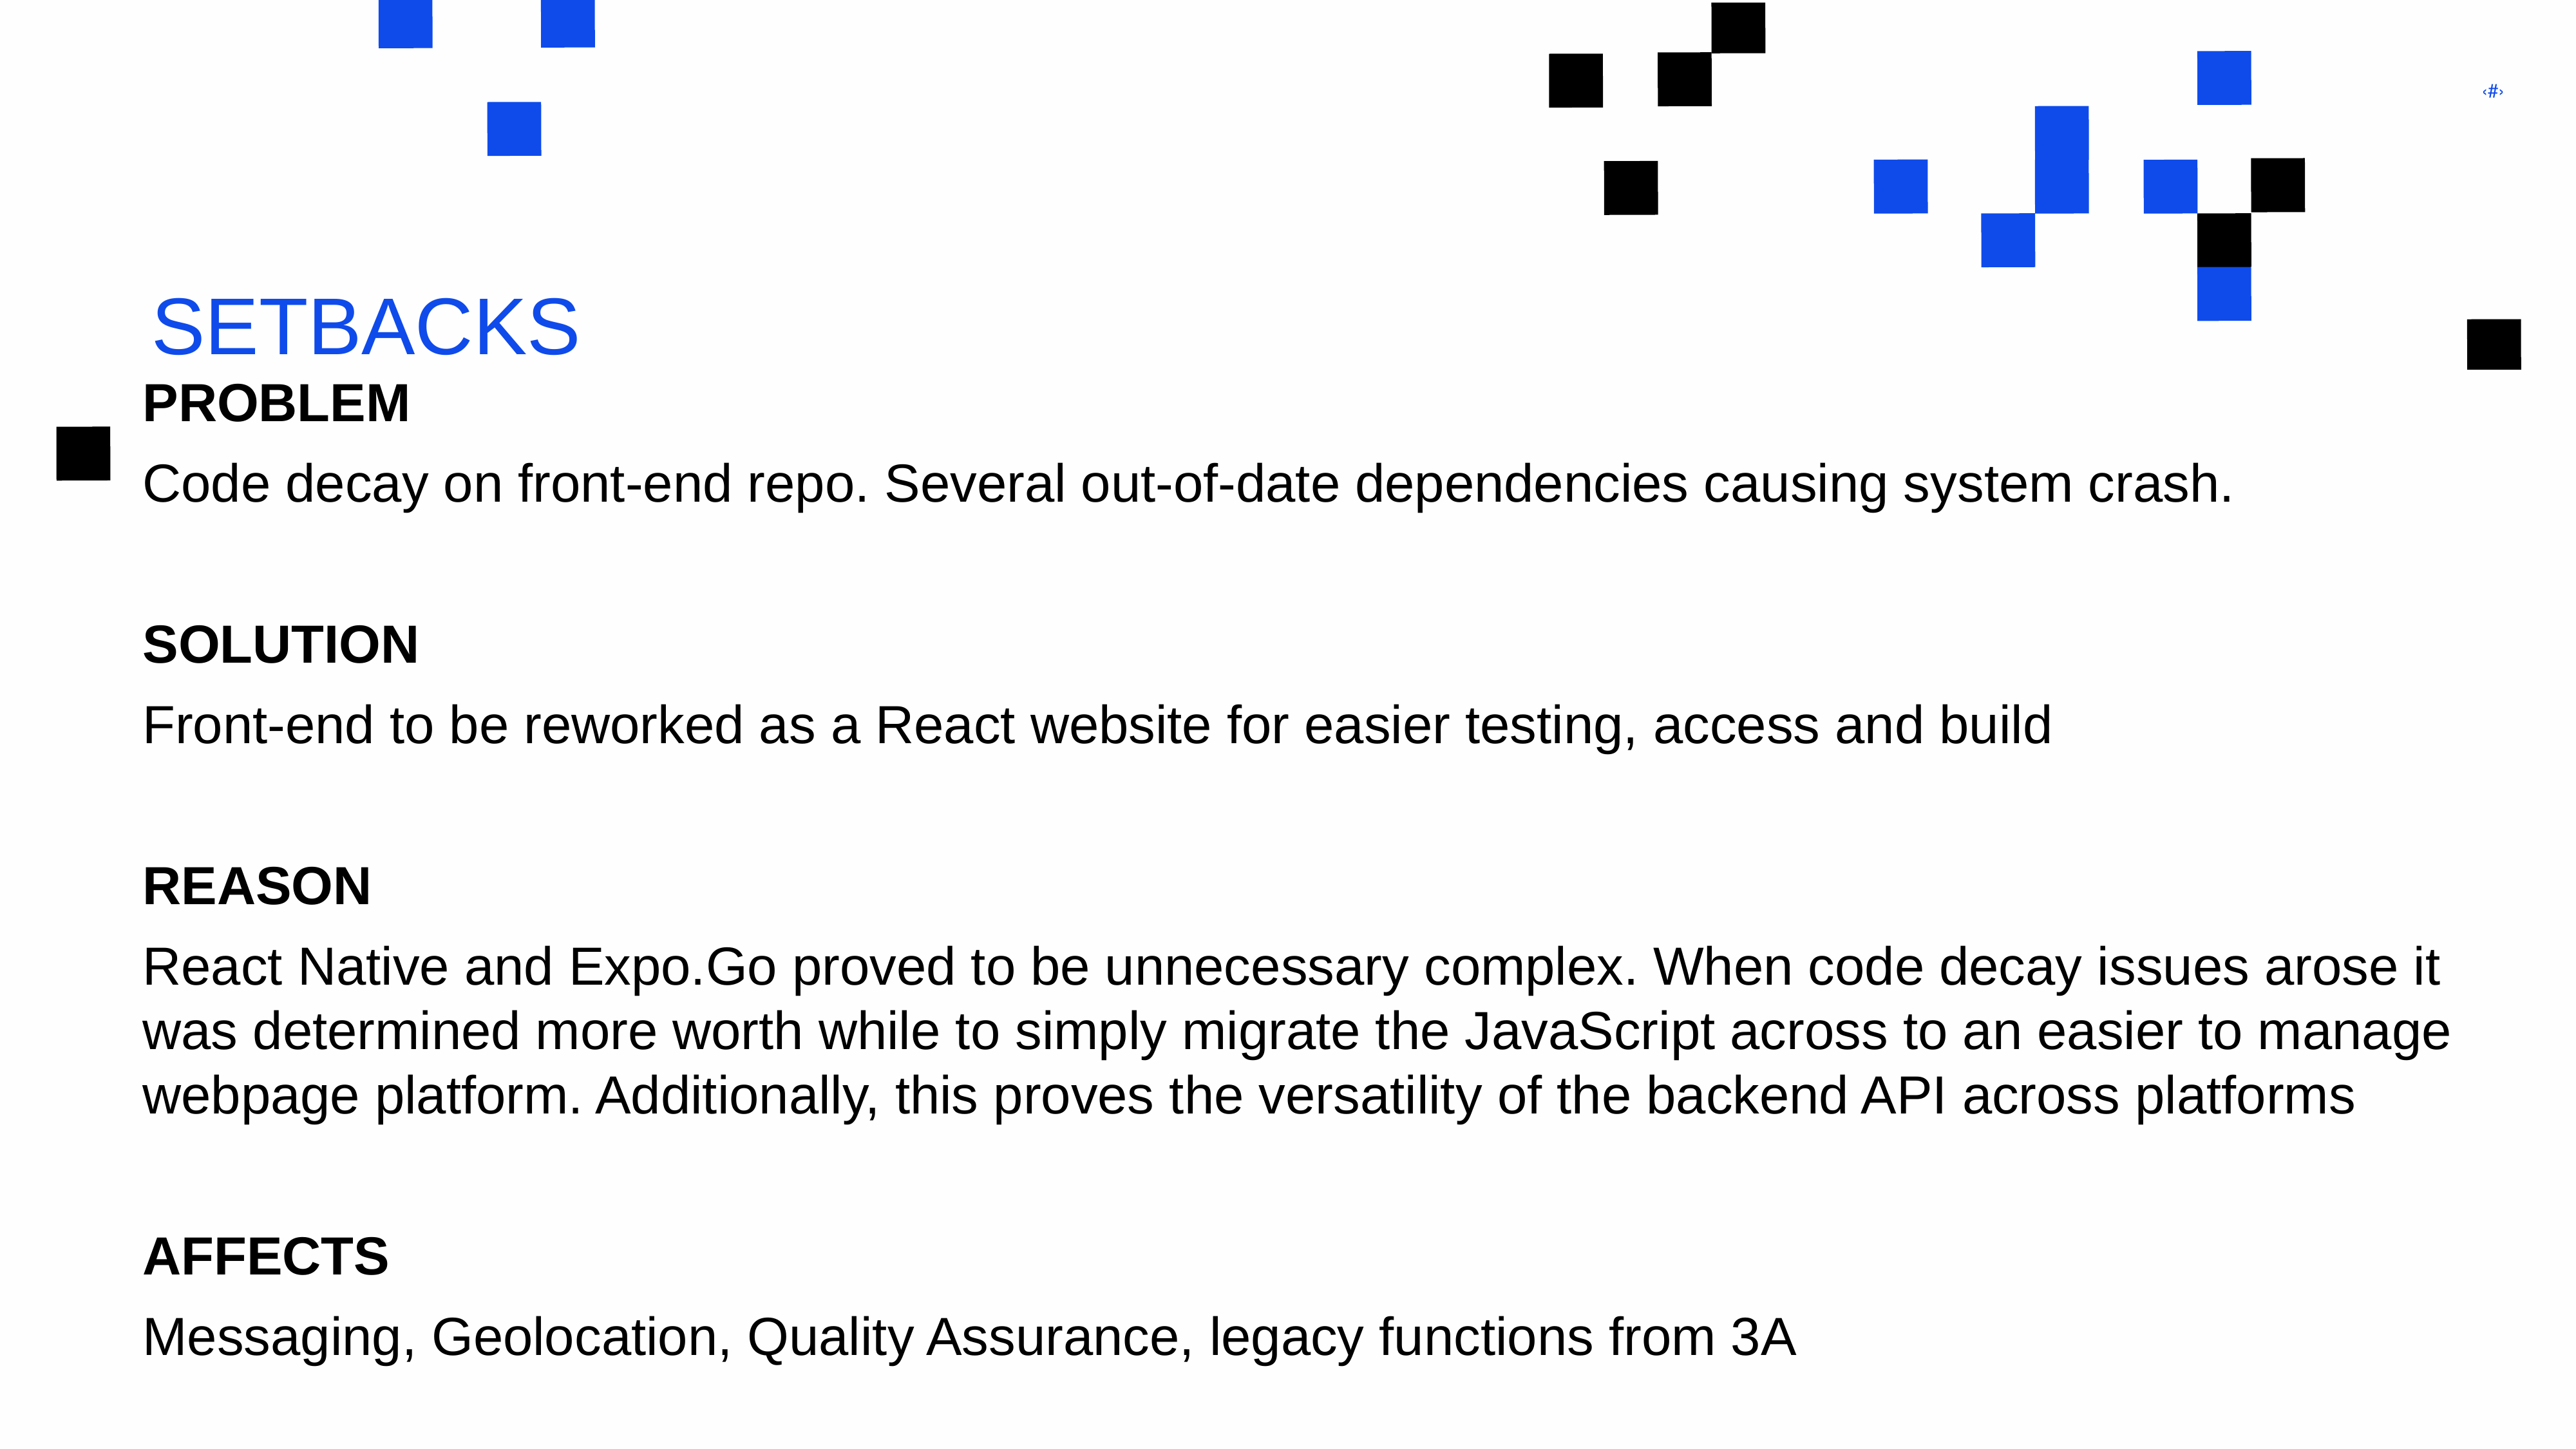

# SETBACKS
PROBLEM
Code decay on front-end repo. Several out-of-date dependencies causing system crash.

SOLUTION
Front-end to be reworked as a React website for easier testing, access and build

REASON
React Native and Expo.Go proved to be unnecessary complex. When code decay issues arose it was determined more worth while to simply migrate the JavaScript across to an easier to manage webpage platform. Additionally, this proves the versatility of the backend API across platforms

AFFECTS
Messaging, Geolocation, Quality Assurance, legacy functions from 3A